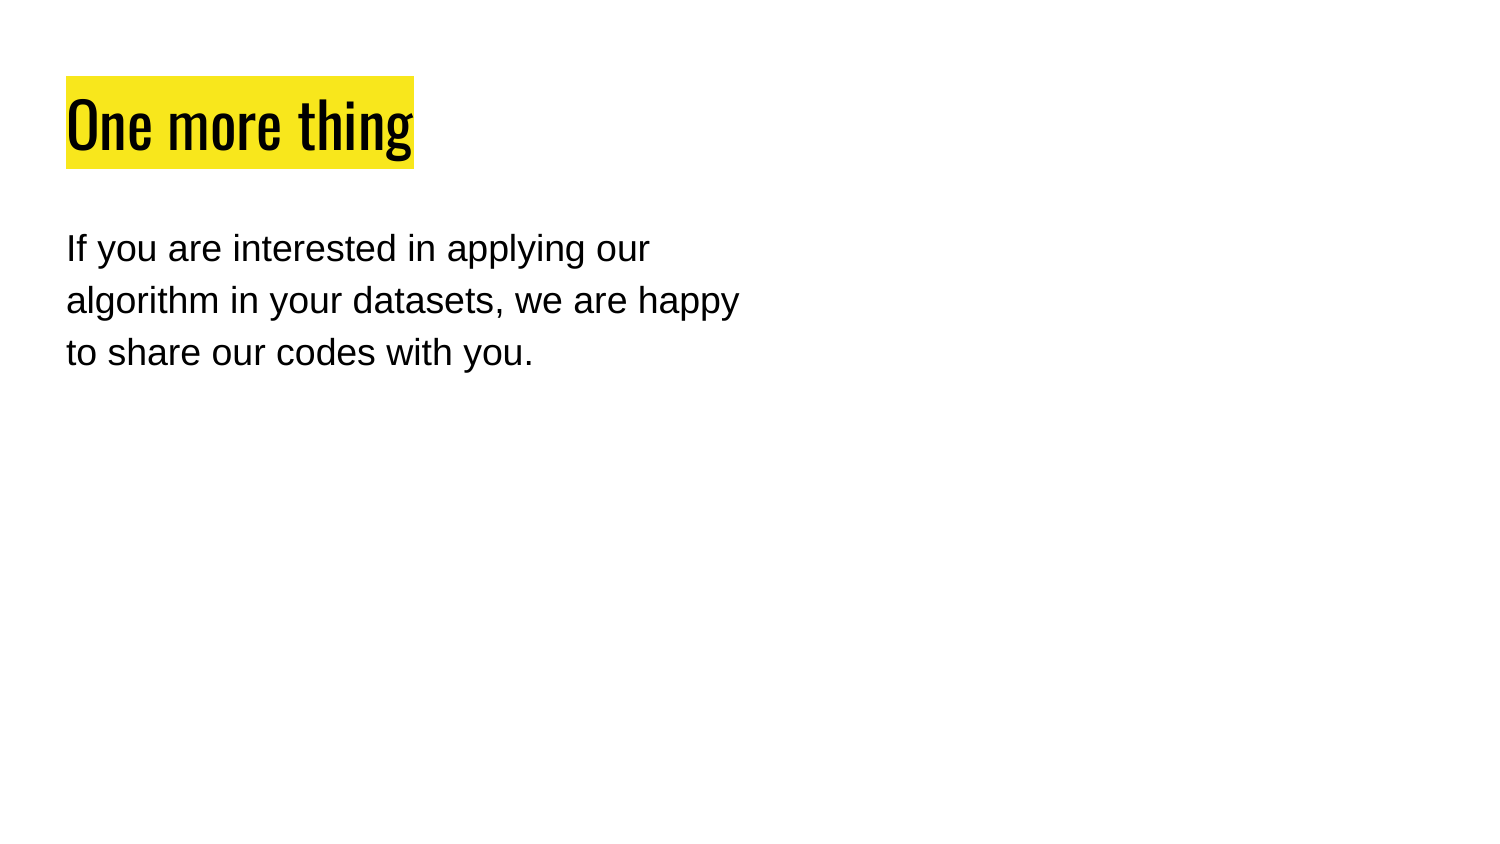

# One more thing
If you are interested in applying our algorithm in your datasets, we are happy to share our codes with you.